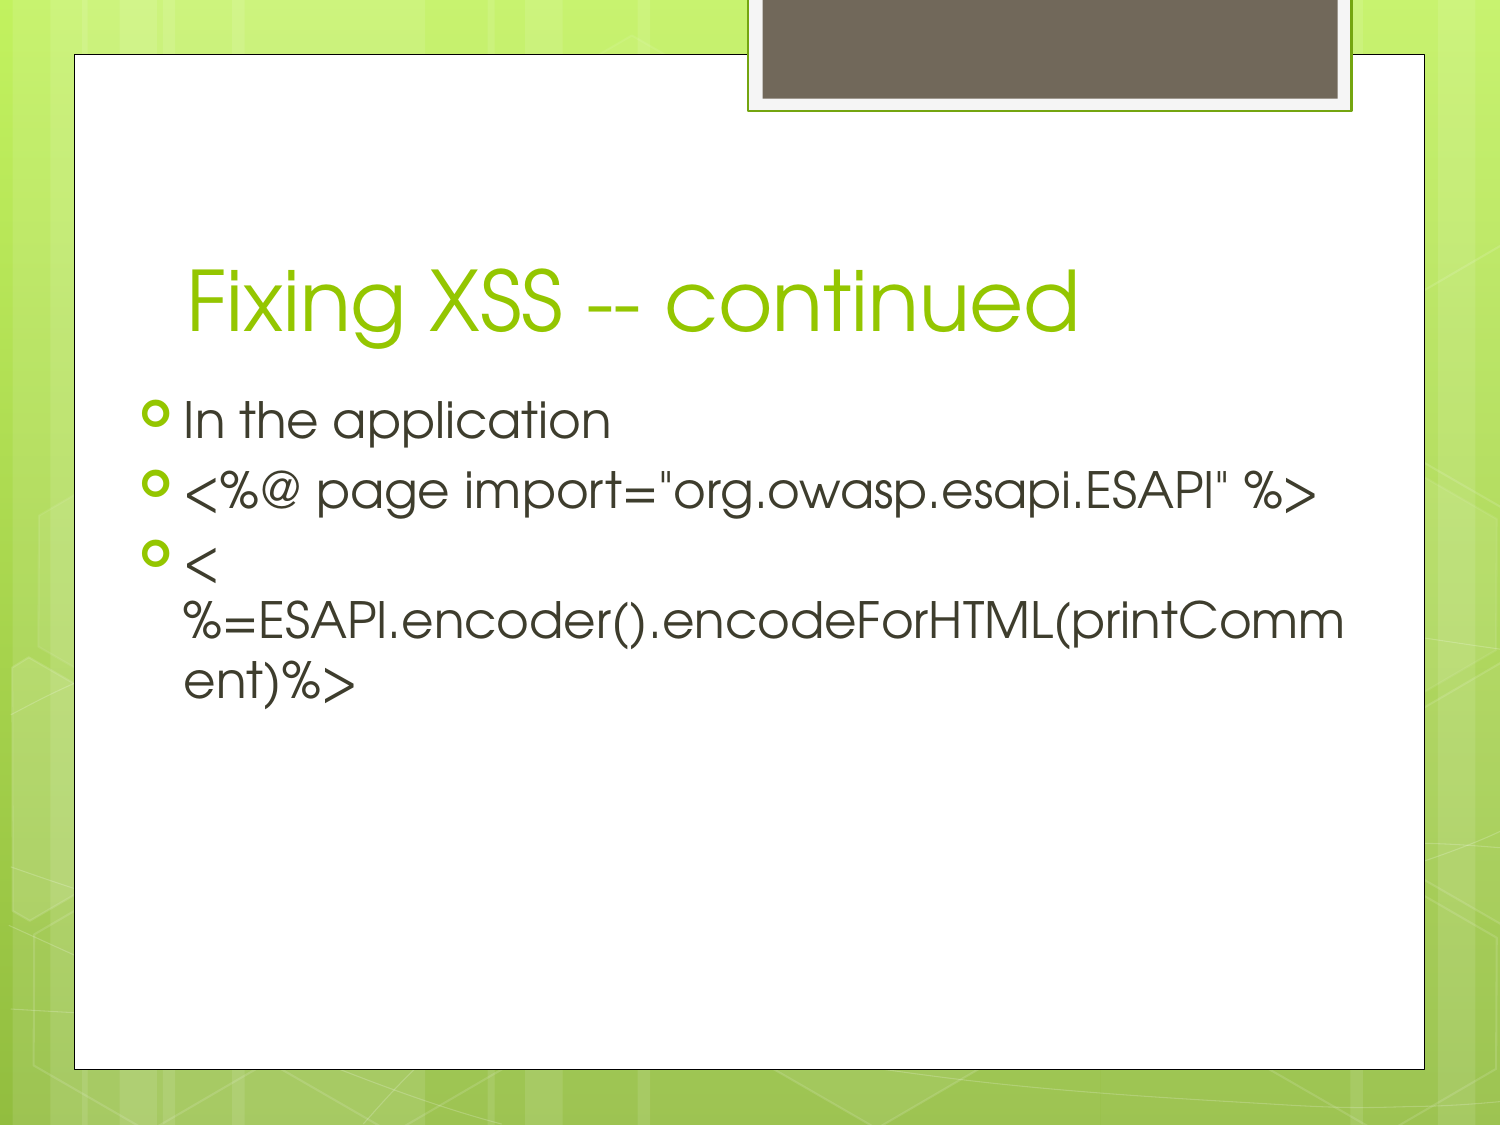

# Fixing XSS -- continued
In the application
<%@ page import="org.owasp.esapi.ESAPI" %>
<%=ESAPI.encoder().encodeForHTML(printComment)%>